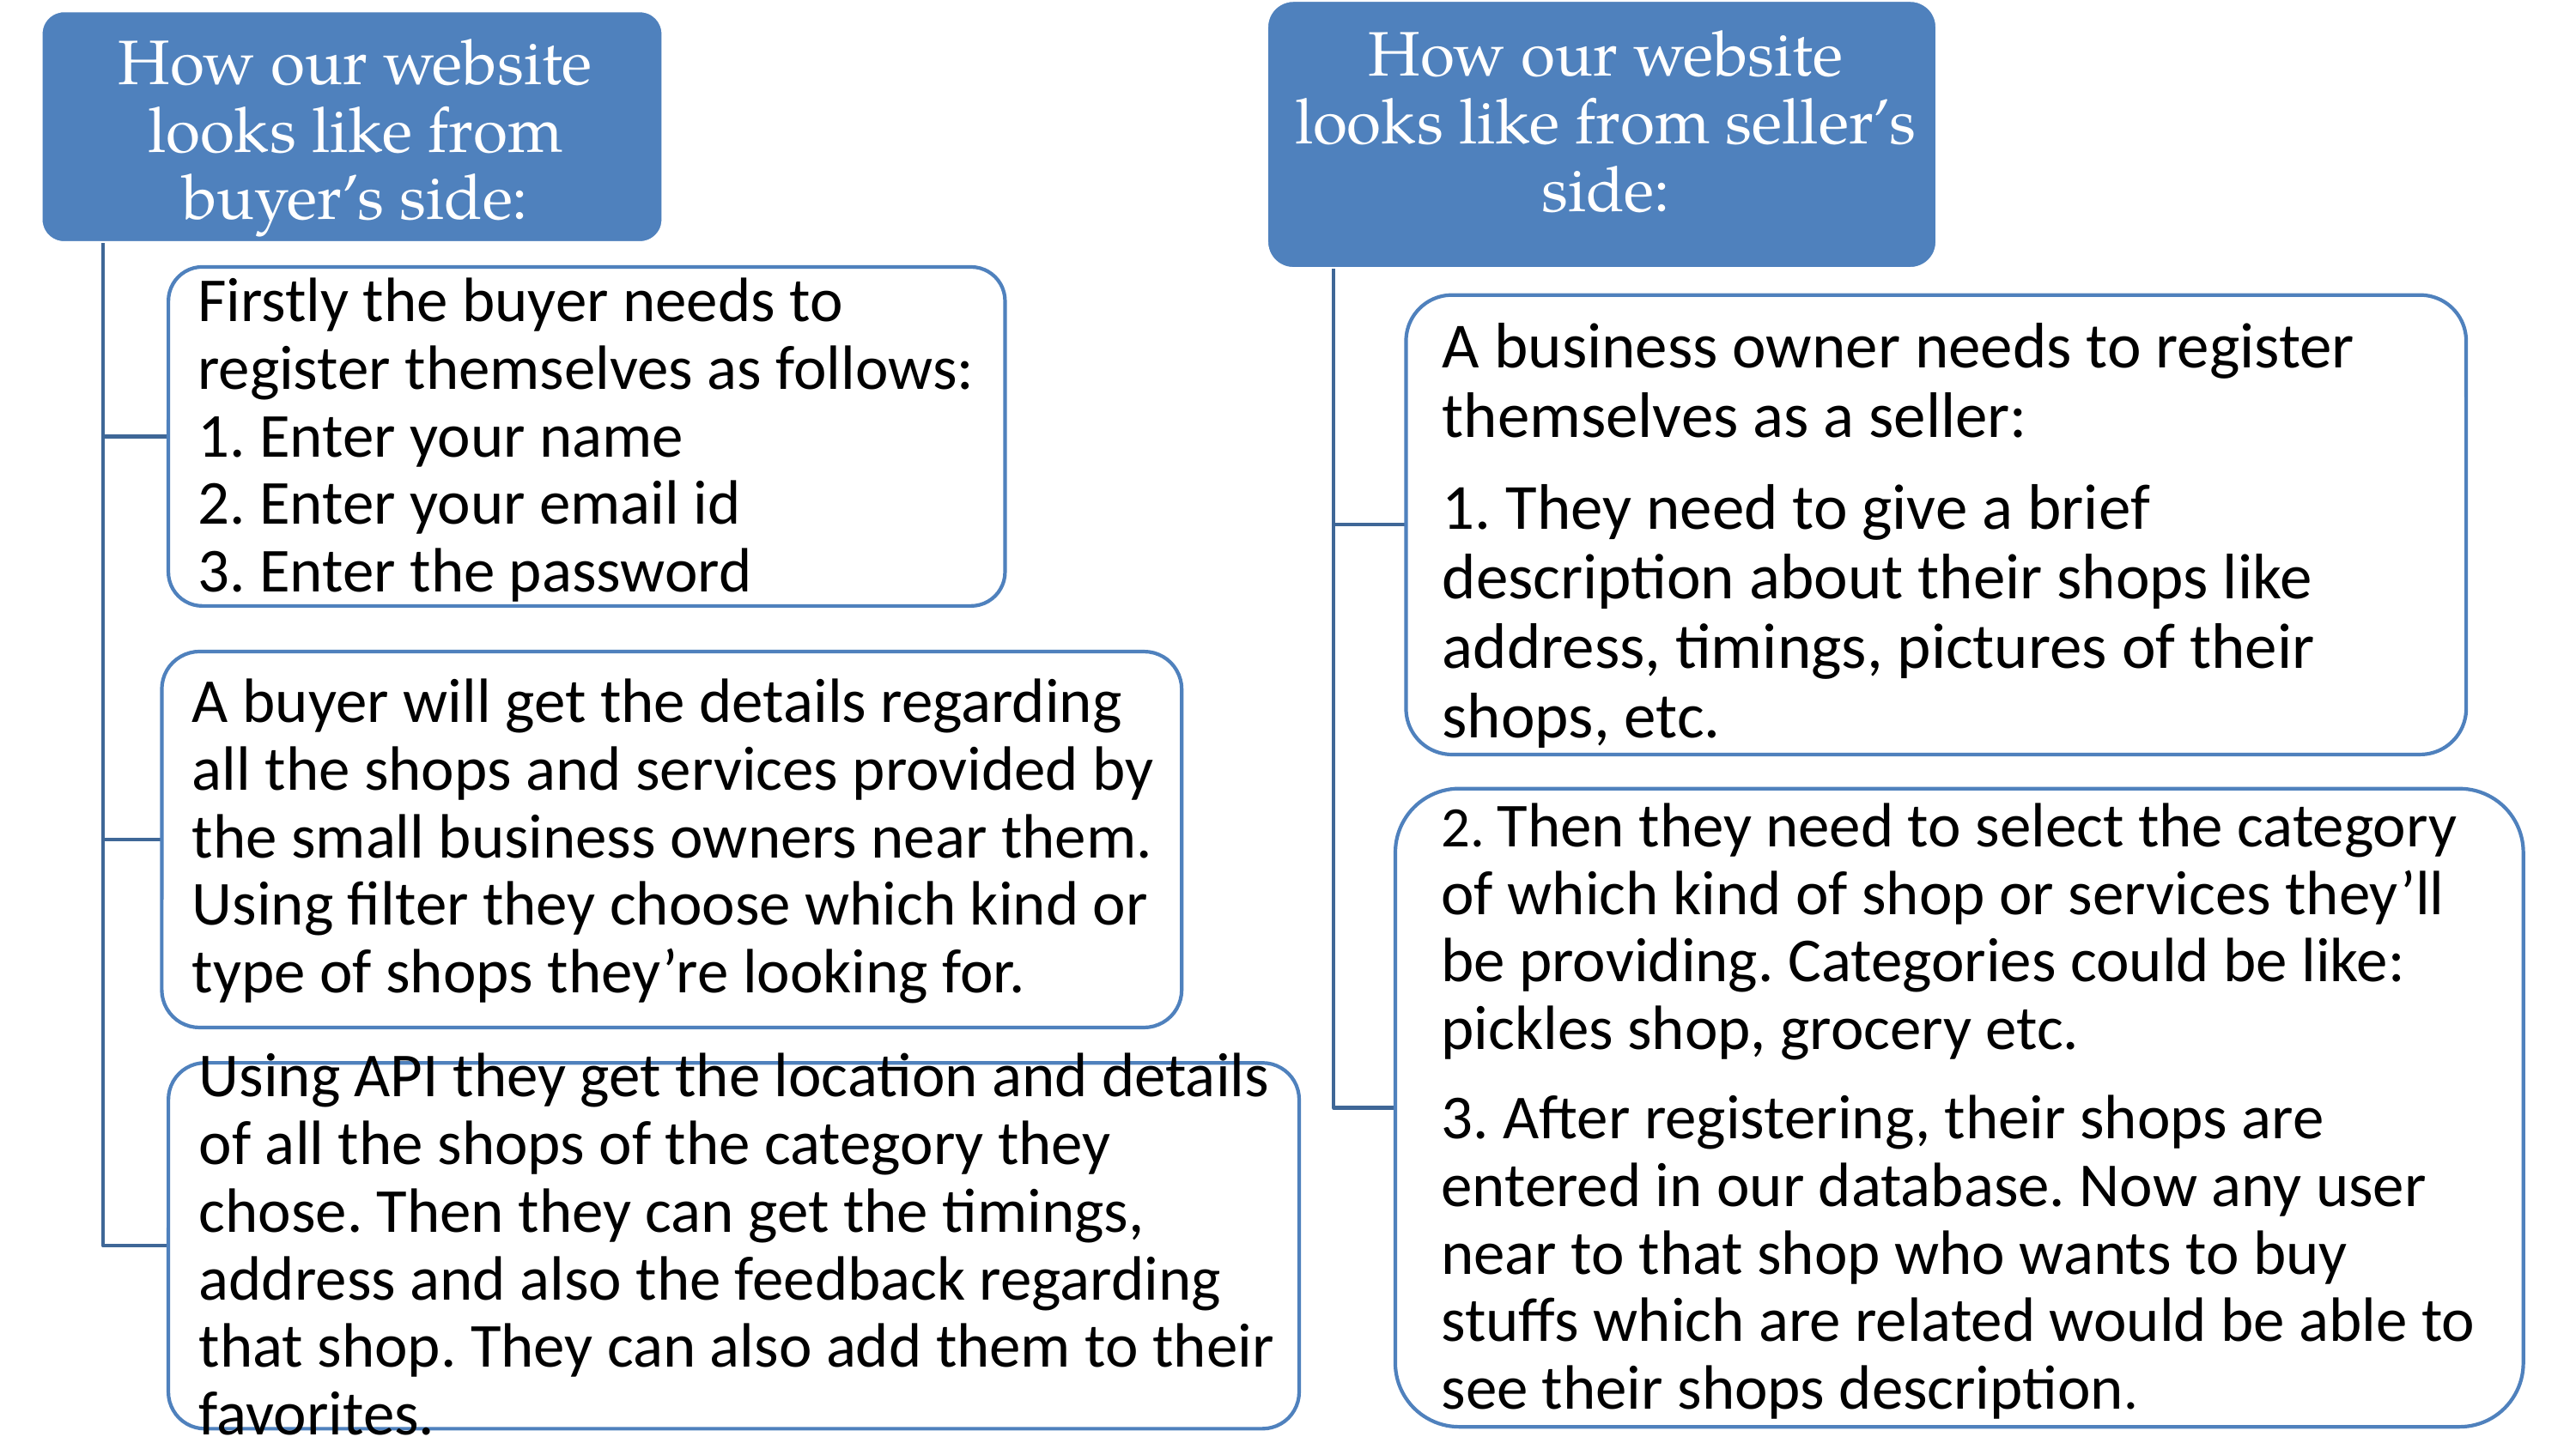

How our website looks like from buyer’s side:
Firstly the buyer needs to register themselves as follows:
1. Enter your name
2. Enter your email id
3. Enter the password

A buyer will get the details regarding all the shops and services provided by the small business owners near them.
Using filter they choose which kind or type of shops they’re looking for.
Using API they get the location and details of all the shops of the category they chose. Then they can get the timings, address and also the feedback regarding that shop. They can also add them to their favorites.
How our website looks like from seller’s side:

A business owner needs to register themselves as a seller:
1. They need to give a brief description about their shops like address, timings, pictures of their shops, etc.

2. Then they need to select the category of which kind of shop or services they’ll be providing. Categories could be like: pickles shop, grocery etc.
3. After registering, their shops are entered in our database. Now any user near to that shop who wants to buy stuffs which are related would be able to see their shops description.